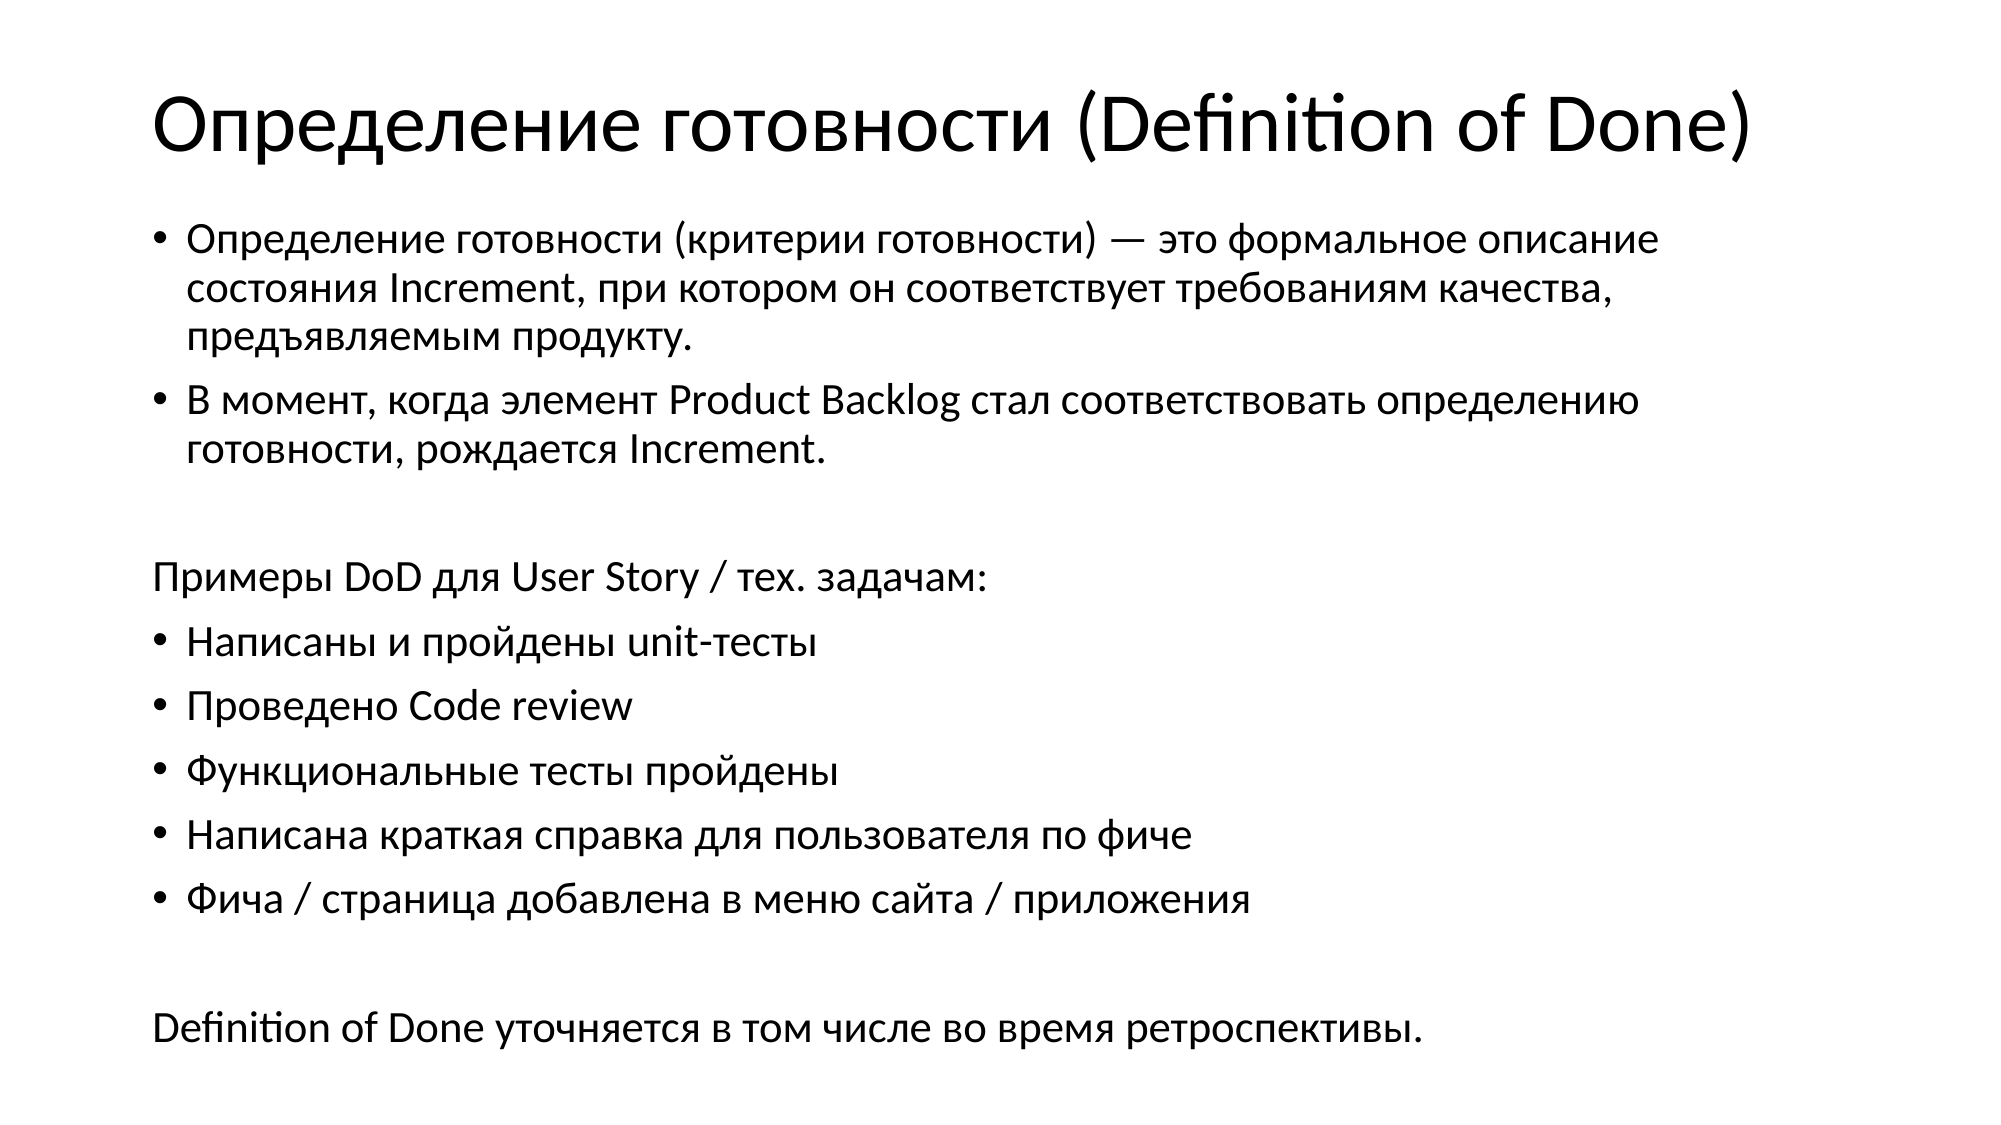

# Определение готовности (Definition of Done)
Определение готовности (критерии готовности) — это формальное описание состояния Increment, при котором он соответствует требованиям качества, предъявляемым продукту.
В момент, когда элемент Product Backlog стал соответствовать определению готовности, рождается Increment.

Примеры DoD для User Story / тех. задачам:
Написаны и пройдены unit-тесты
Проведено Code review
Функциональные тесты пройдены
Написана краткая справка для пользователя по фиче
Фича / страница добавлена в меню сайта / приложения

Definition of Done уточняется в том числе во время ретроспективы.